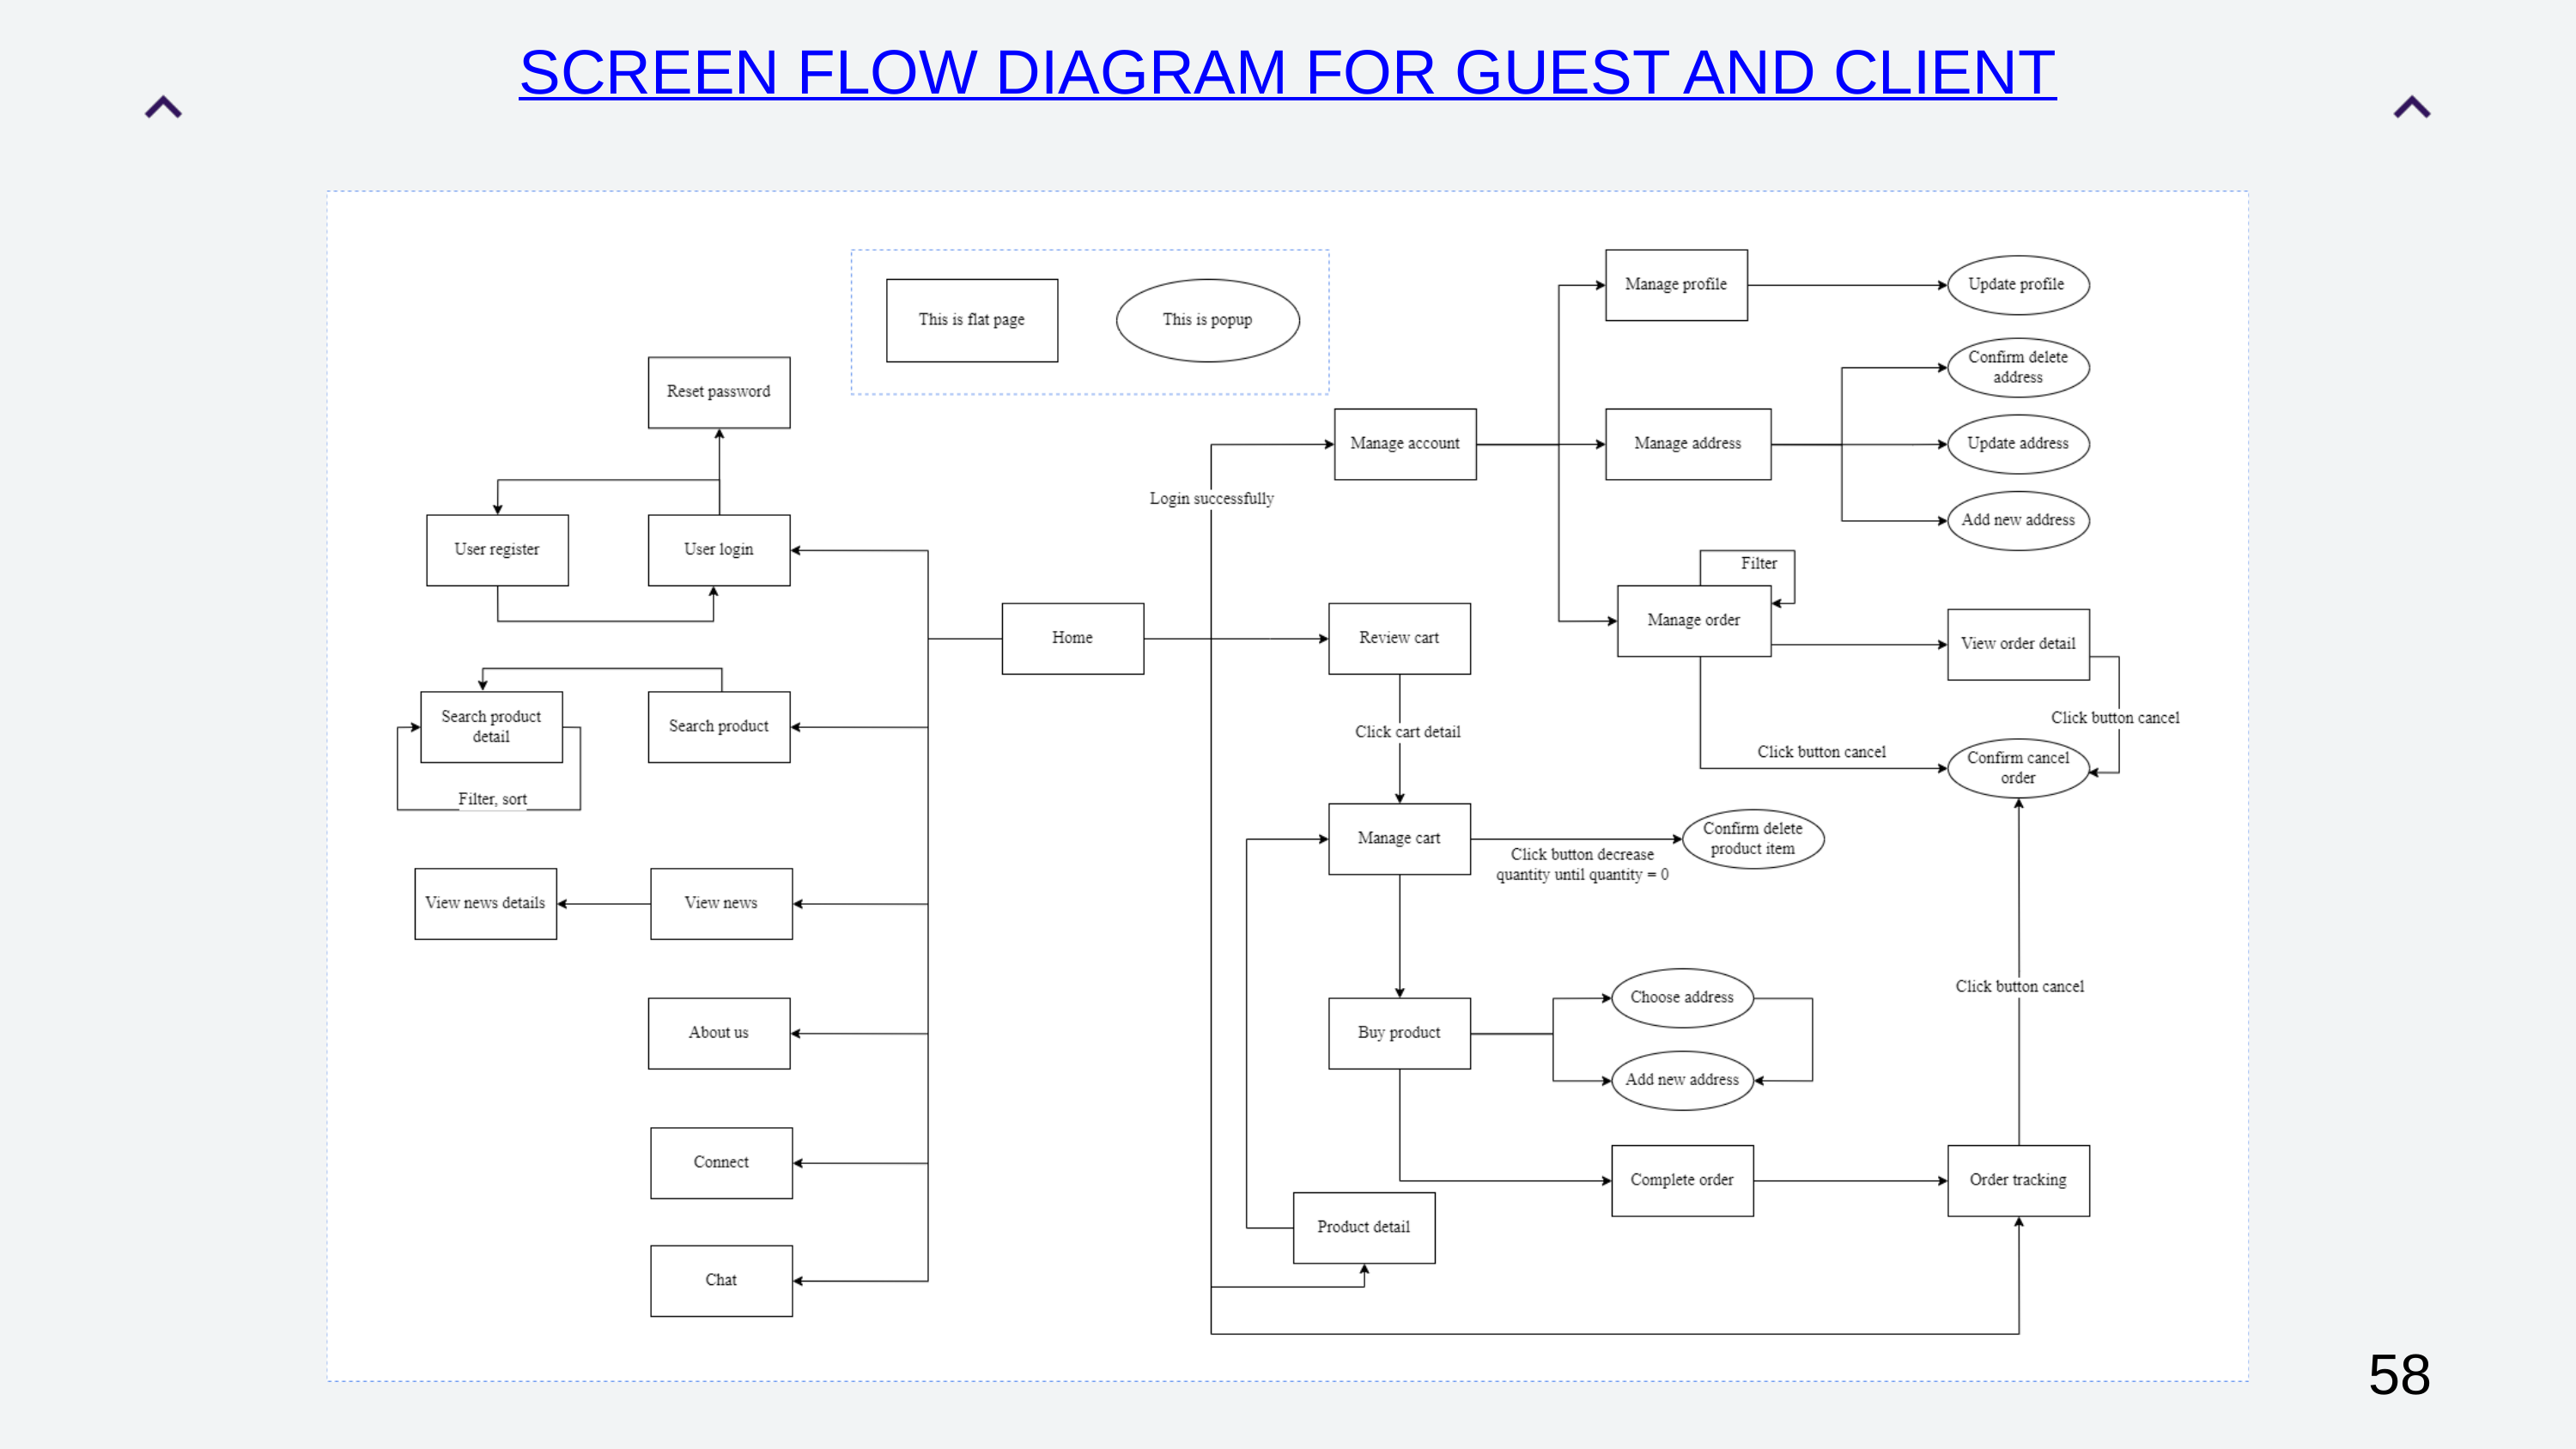

SCREEN FLOW DIAGRAM FOR GUEST AND CLIENT

58